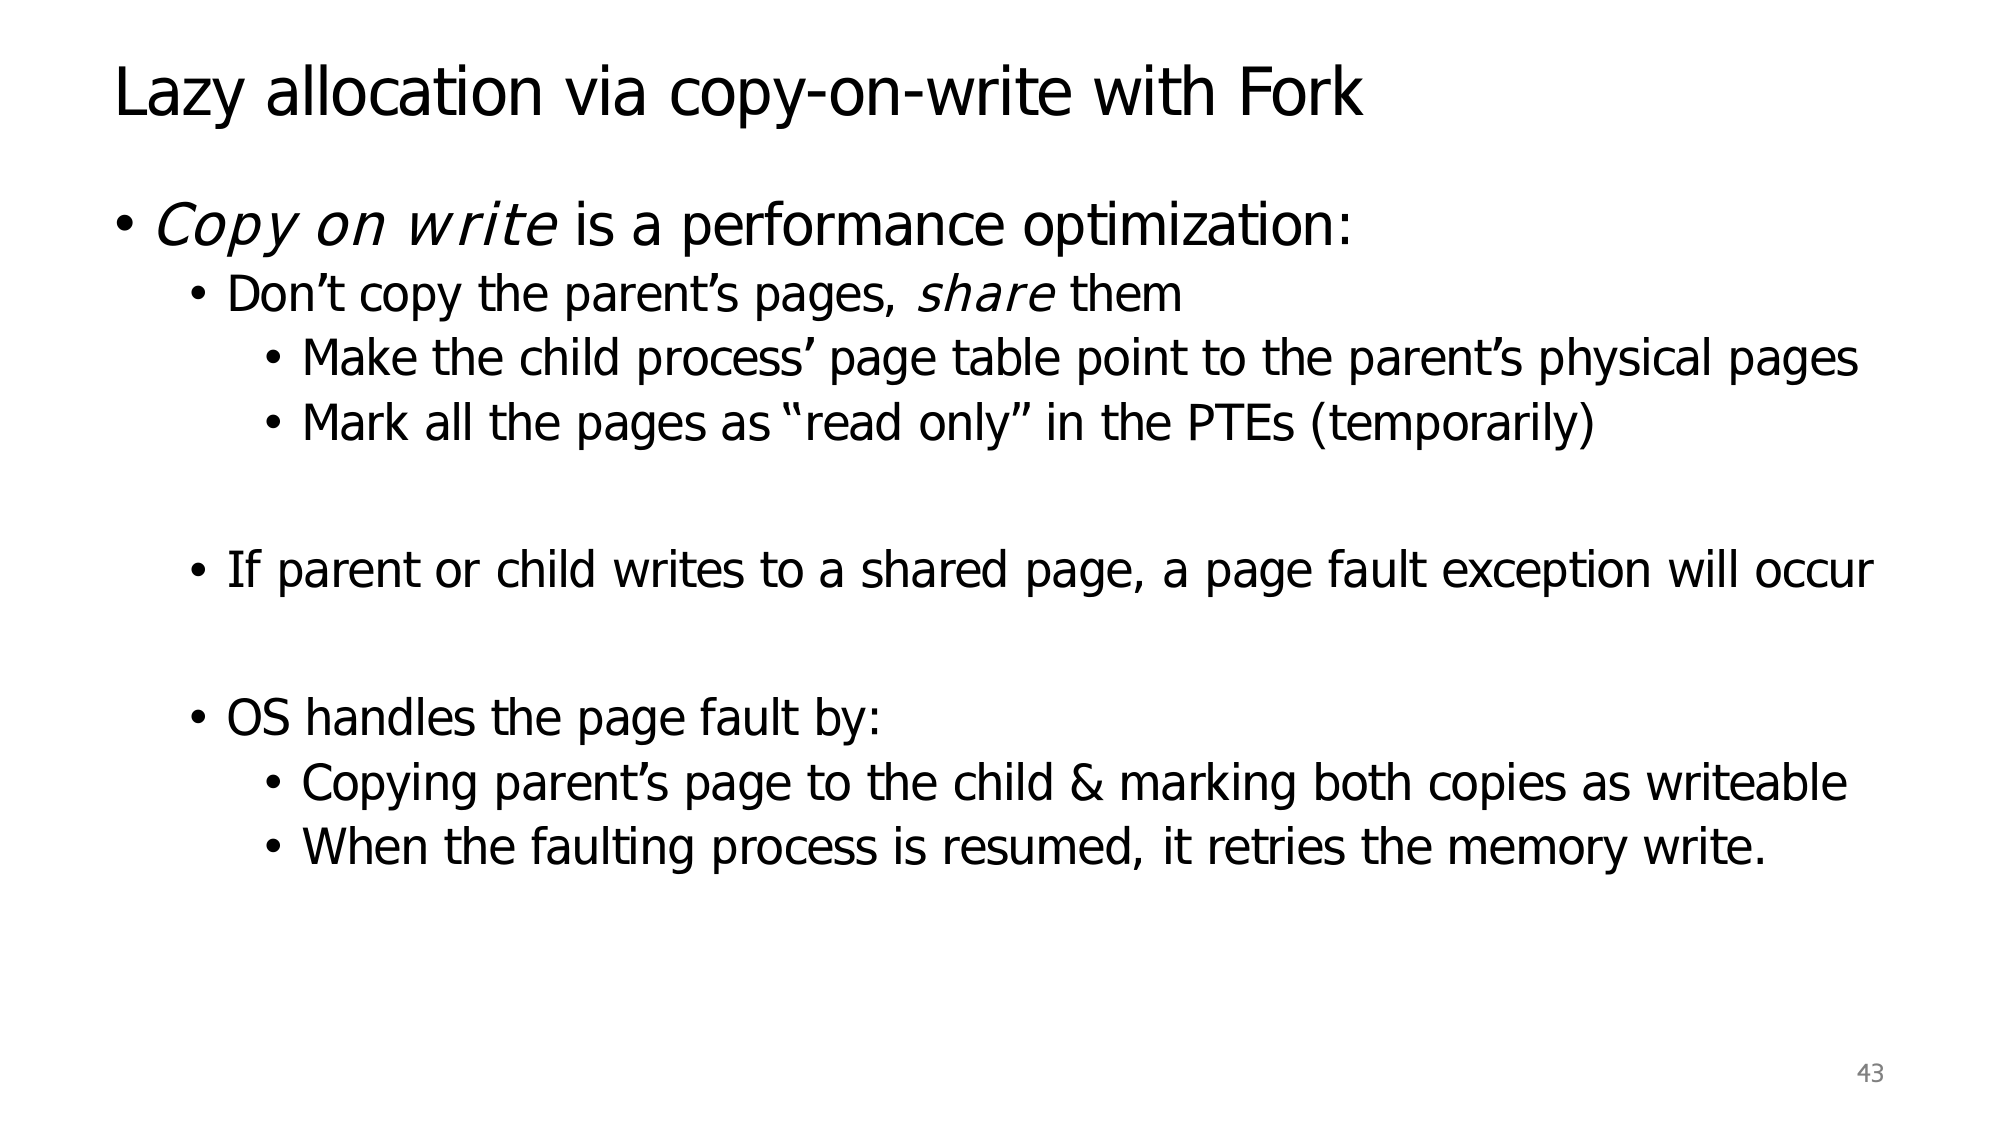

# Lazy allocation via copy-on-write with Fork
Copy on write is a performance optimization:
Don’t copy the parent’s pages, share them
Make the child process’ page table point to the parent’s physical pages
Mark all the pages as “read only” in the PTEs (temporarily)

If parent or child writes to a shared page, a page fault exception will occur

OS handles the page fault by:
Copying parent’s page to the child & marking both copies as writeable
When the faulting process is resumed, it retries the memory write.

43